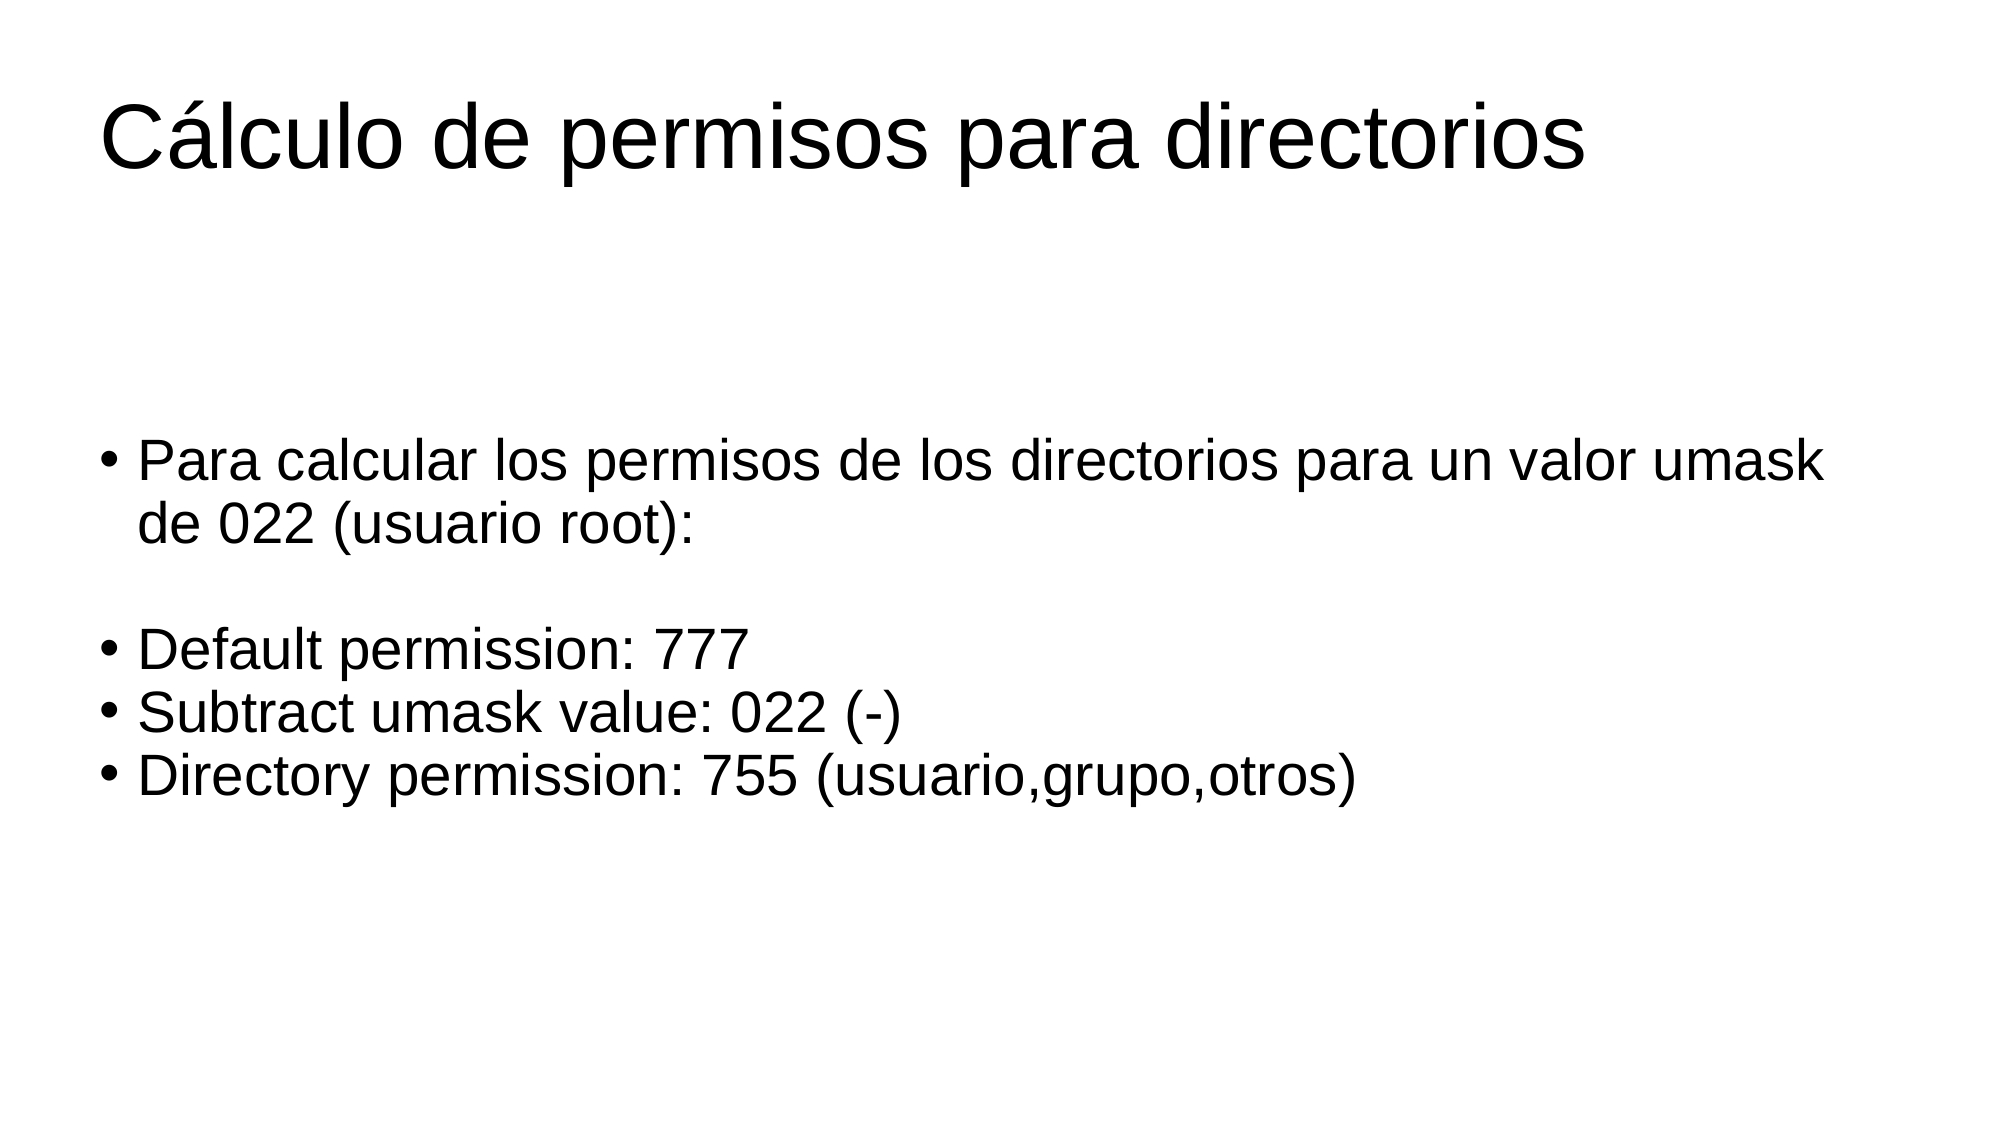

Cálculo de permisos para directorios
Para calcular los permisos de los directorios para un valor umask de 022 (usuario root):

Default permission: 777
Subtract umask value: 022 (-)
Directory permission: 755 (usuario,grupo,otros)